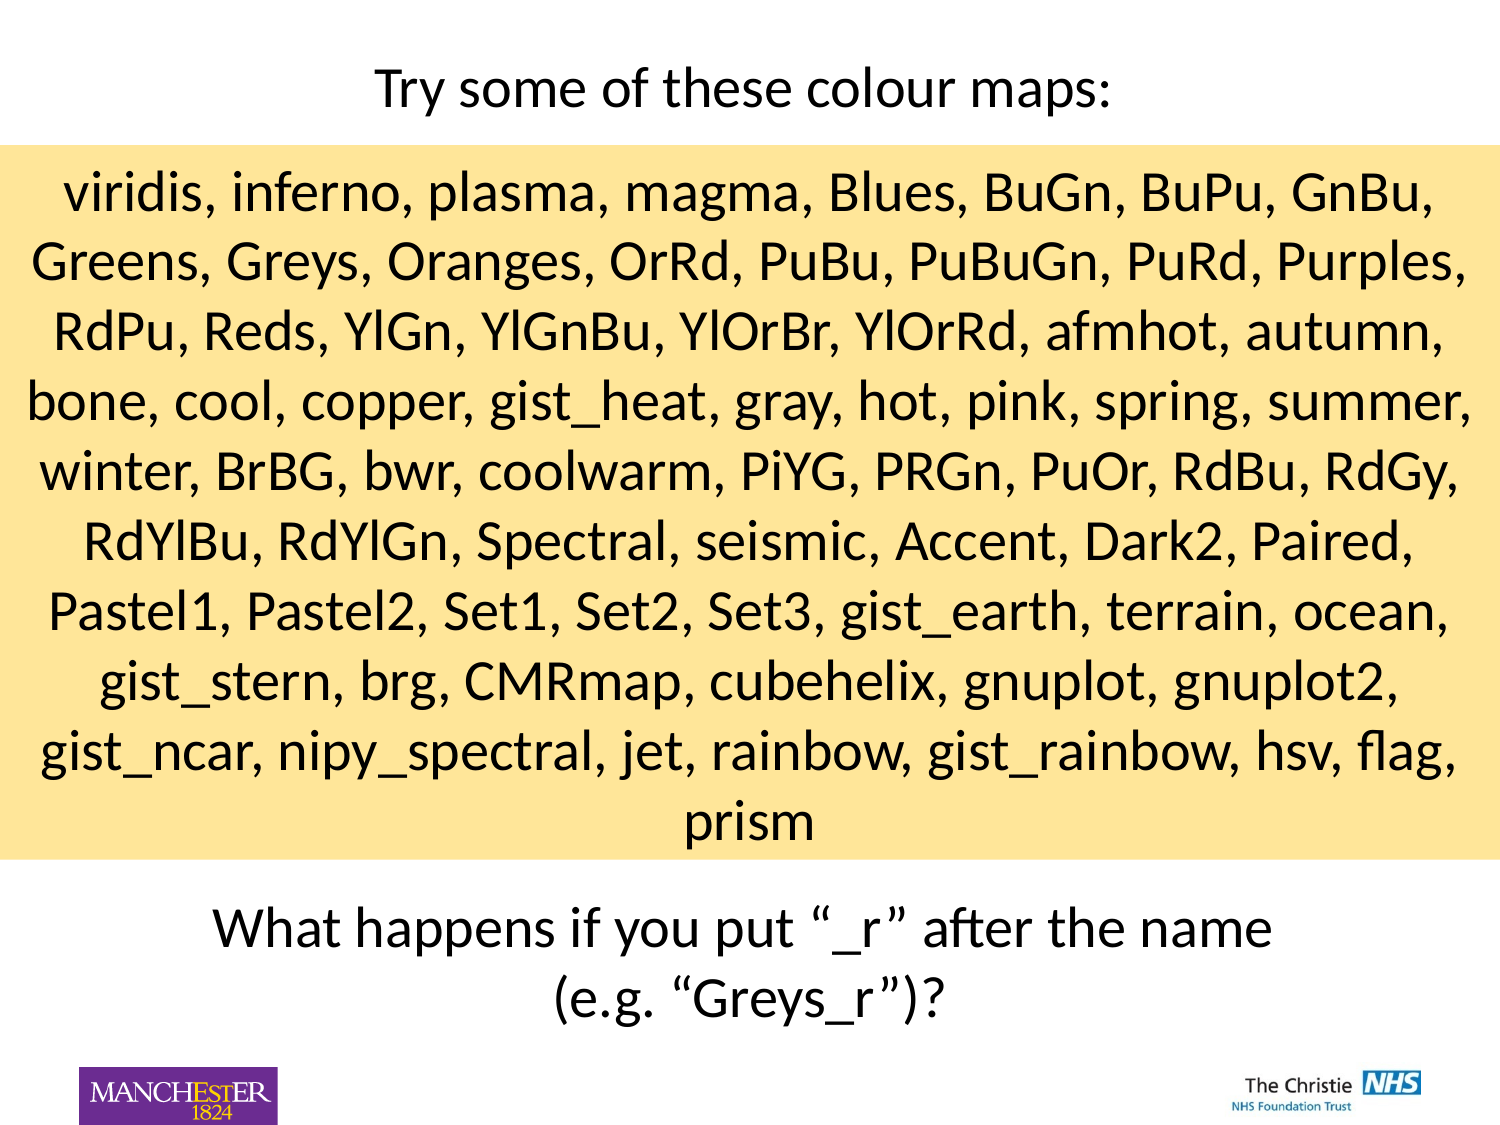

Try some of these colour maps:
viridis, inferno, plasma, magma, Blues, BuGn, BuPu, GnBu, Greens, Greys, Oranges, OrRd, PuBu, PuBuGn, PuRd, Purples, RdPu, Reds, YlGn, YlGnBu, YlOrBr, YlOrRd, afmhot, autumn, bone, cool, copper, gist_heat, gray, hot, pink, spring, summer, winter, BrBG, bwr, coolwarm, PiYG, PRGn, PuOr, RdBu, RdGy, RdYlBu, RdYlGn, Spectral, seismic, Accent, Dark2, Paired, Pastel1, Pastel2, Set1, Set2, Set3, gist_earth, terrain, ocean, gist_stern, brg, CMRmap, cubehelix, gnuplot, gnuplot2, gist_ncar, nipy_spectral, jet, rainbow, gist_rainbow, hsv, flag, prism
What happens if you put “_r” after the name
(e.g. “Greys_r”)?